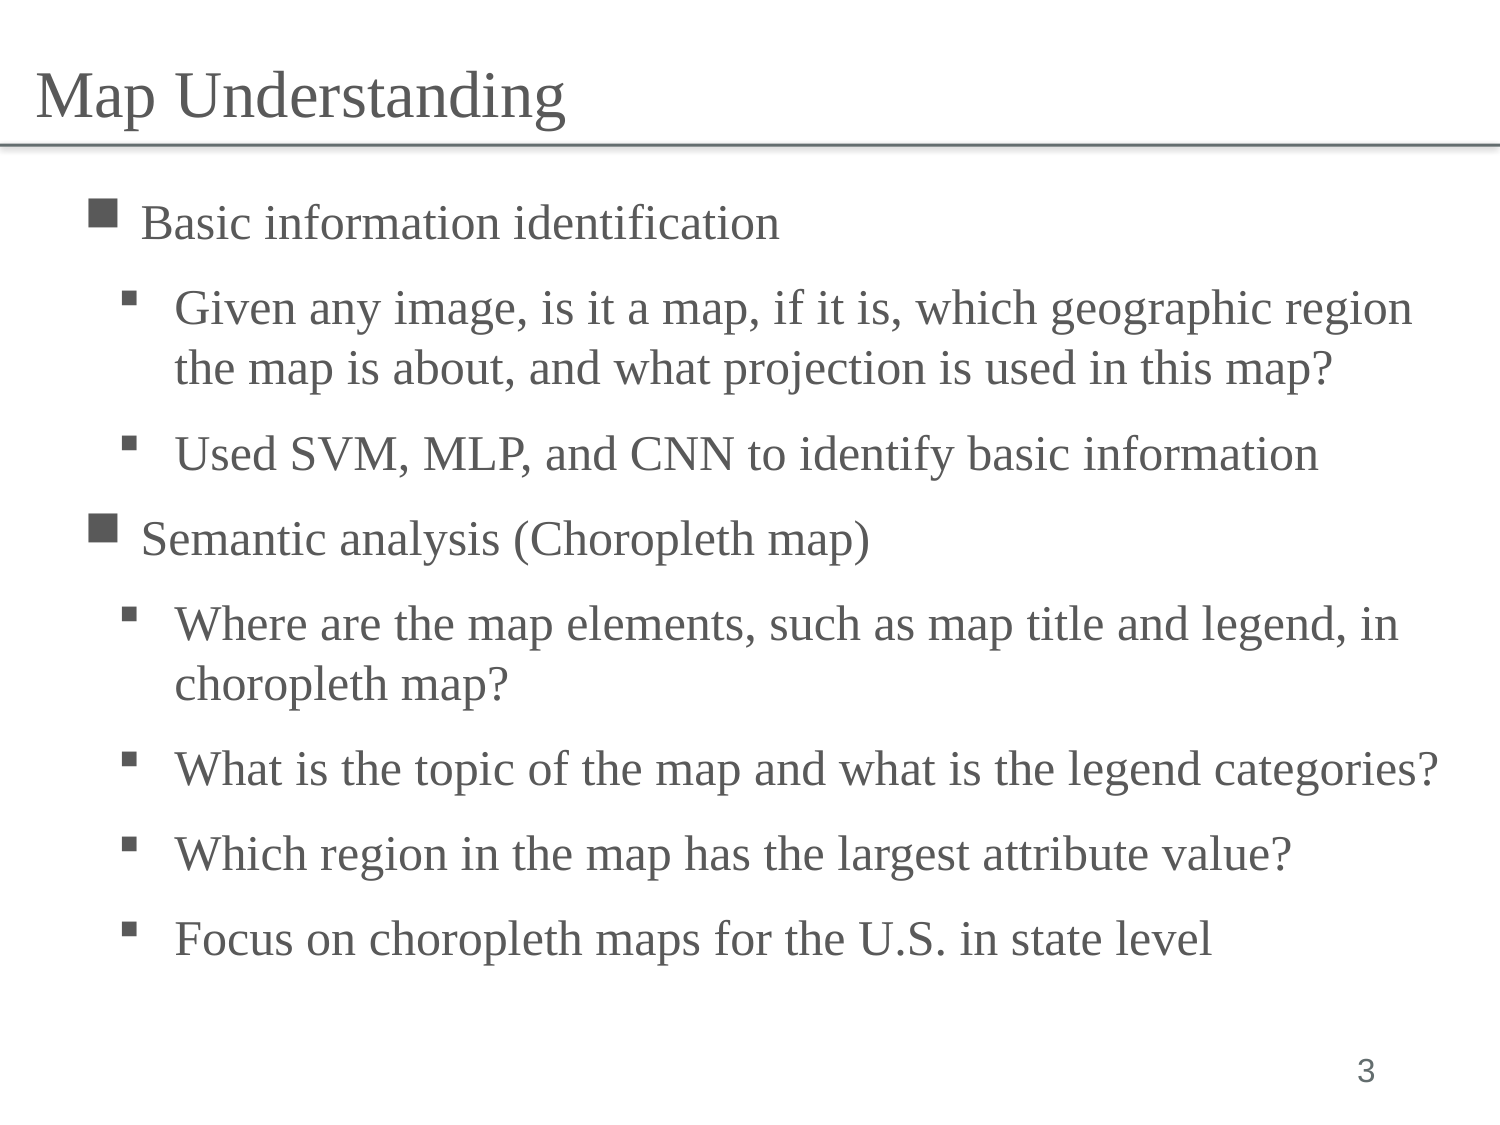

Map Understanding
Basic information identification
Given any image, is it a map, if it is, which geographic region the map is about, and what projection is used in this map?
Used SVM, MLP, and CNN to identify basic information
Semantic analysis (Choropleth map)
Where are the map elements, such as map title and legend, in choropleth map?
What is the topic of the map and what is the legend categories?
Which region in the map has the largest attribute value?
Focus on choropleth maps for the U.S. in state level